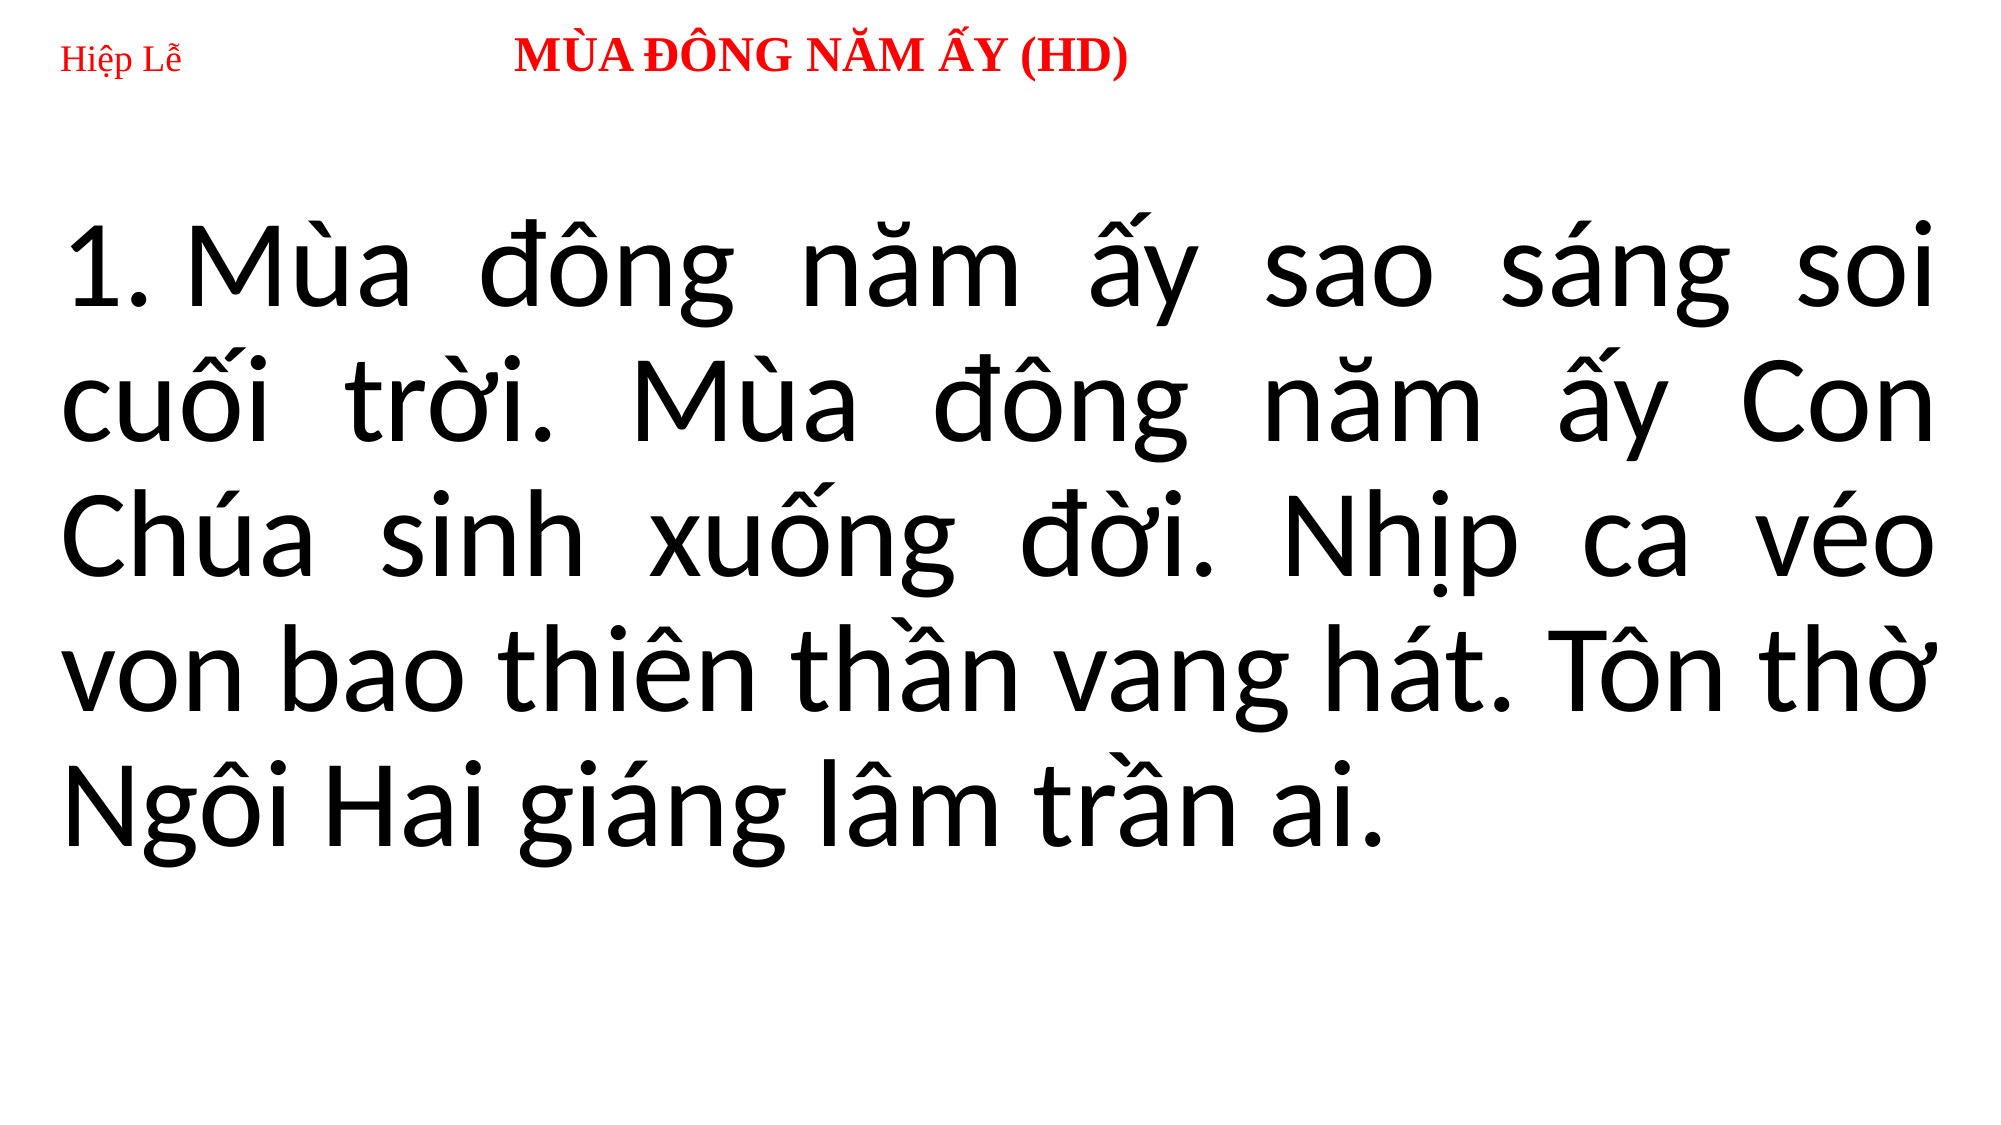

# Hiệp Lễ                                   MÙA ĐÔNG NĂM ẤY (HD)
1. Mùa đông năm ấy sao sáng soi cuối trời. Mùa đông năm ấy Con Chúa sinh xuống đời. Nhịp ca véo von bao thiên thần vang hát. Tôn thờ Ngôi Hai giáng lâm trần ai.